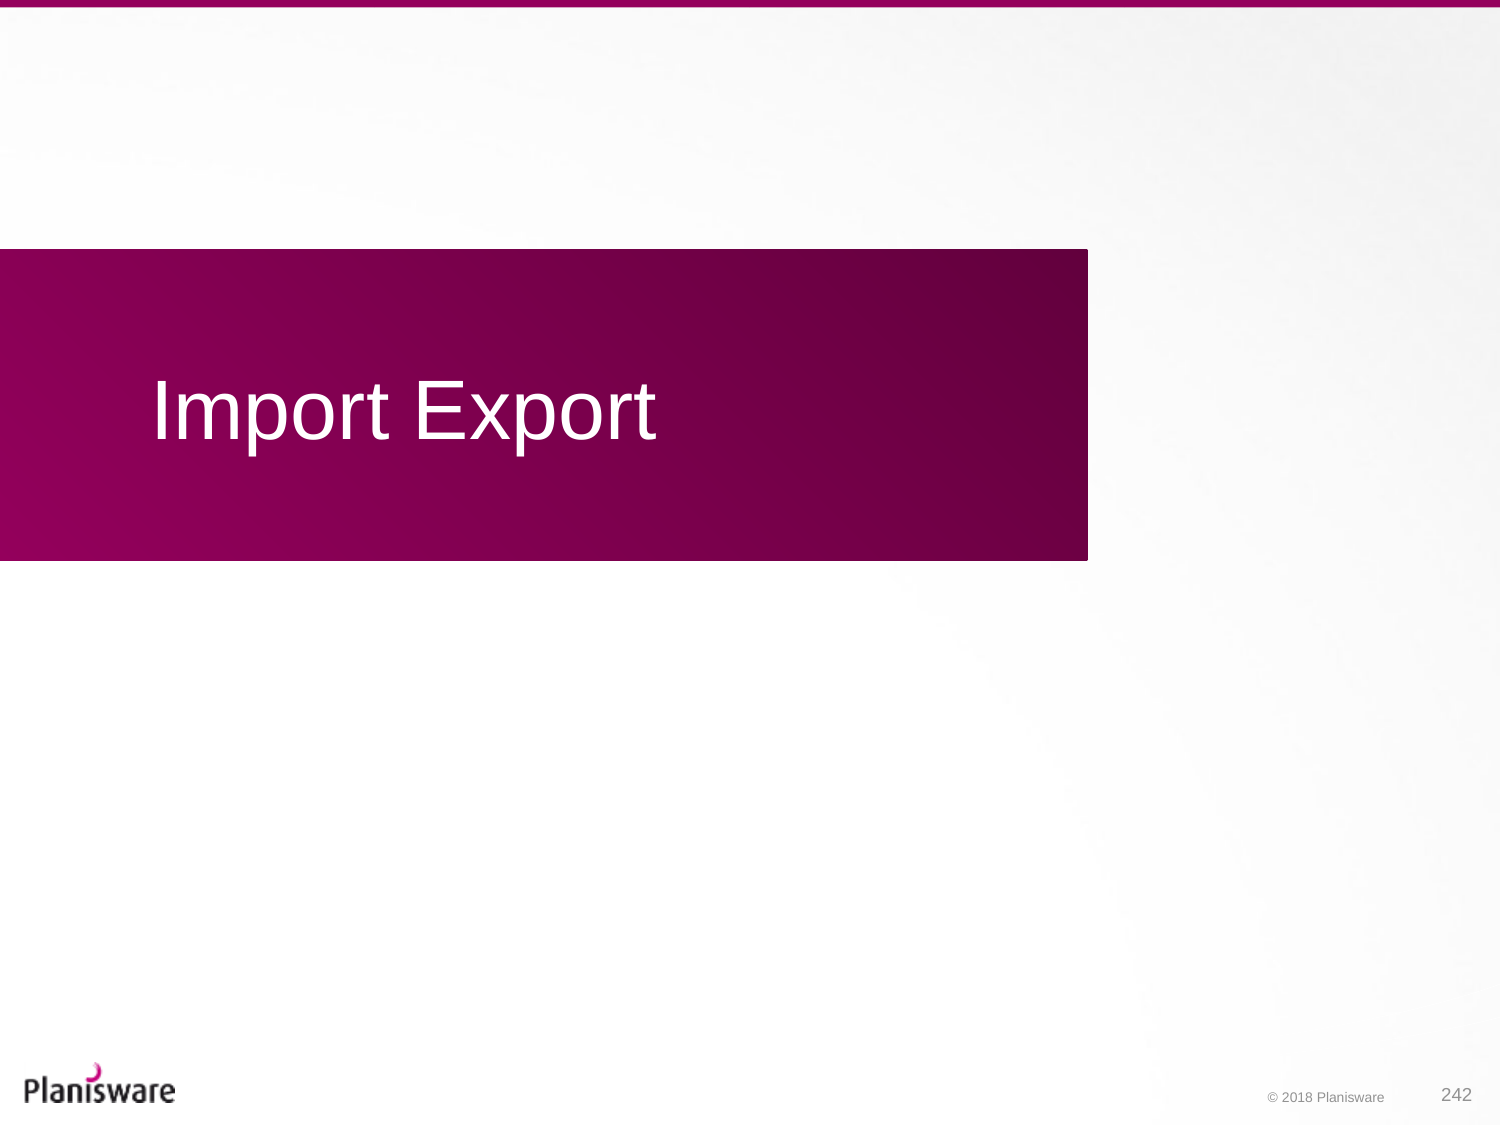

# Import Export

© 2018 Planisware
242